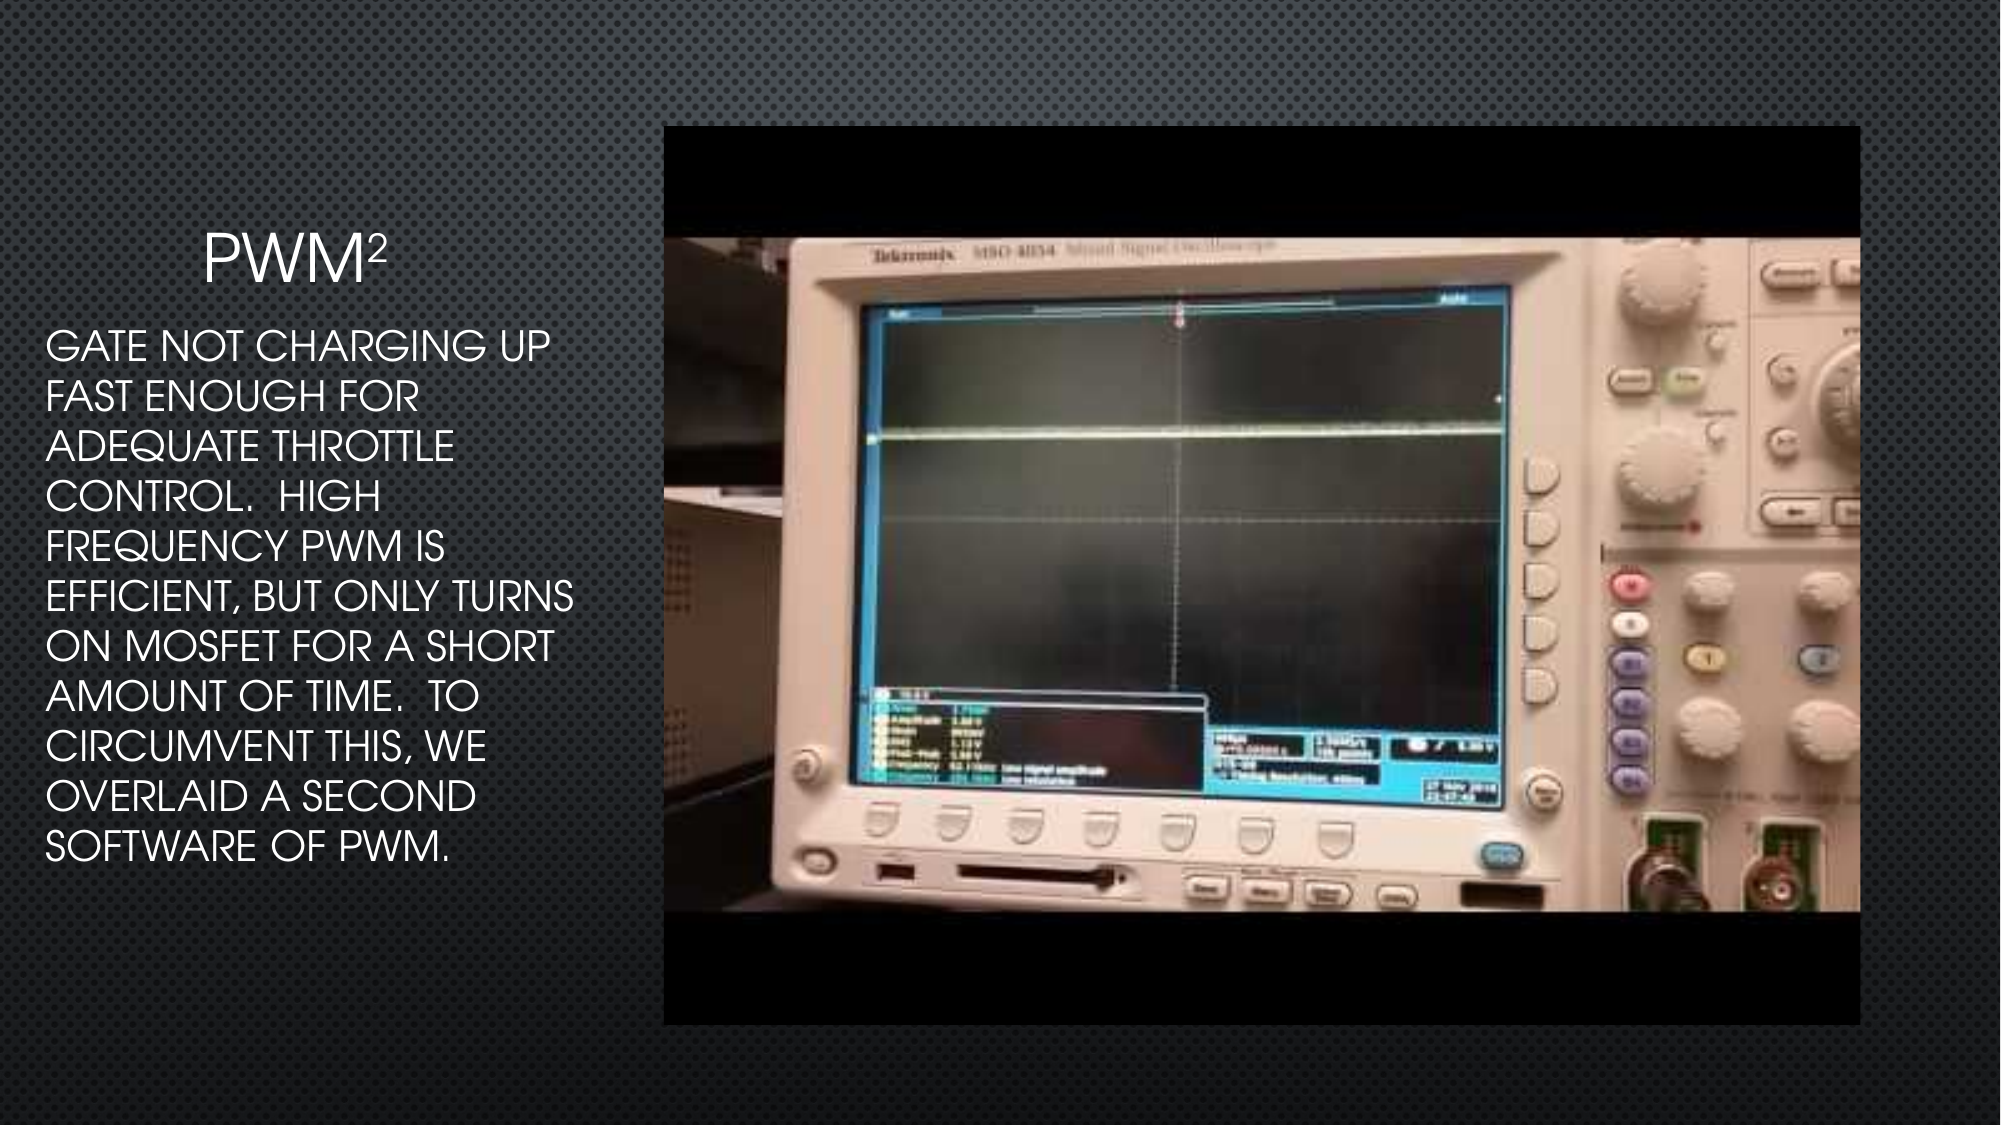

# PWM2

Gate not charging up fast enough for adequate throttle control.  High frequency pwm is efficient, but only turns on mosfet for a short amount of time.  To circumvent this, we overlaid a second software of pwm.